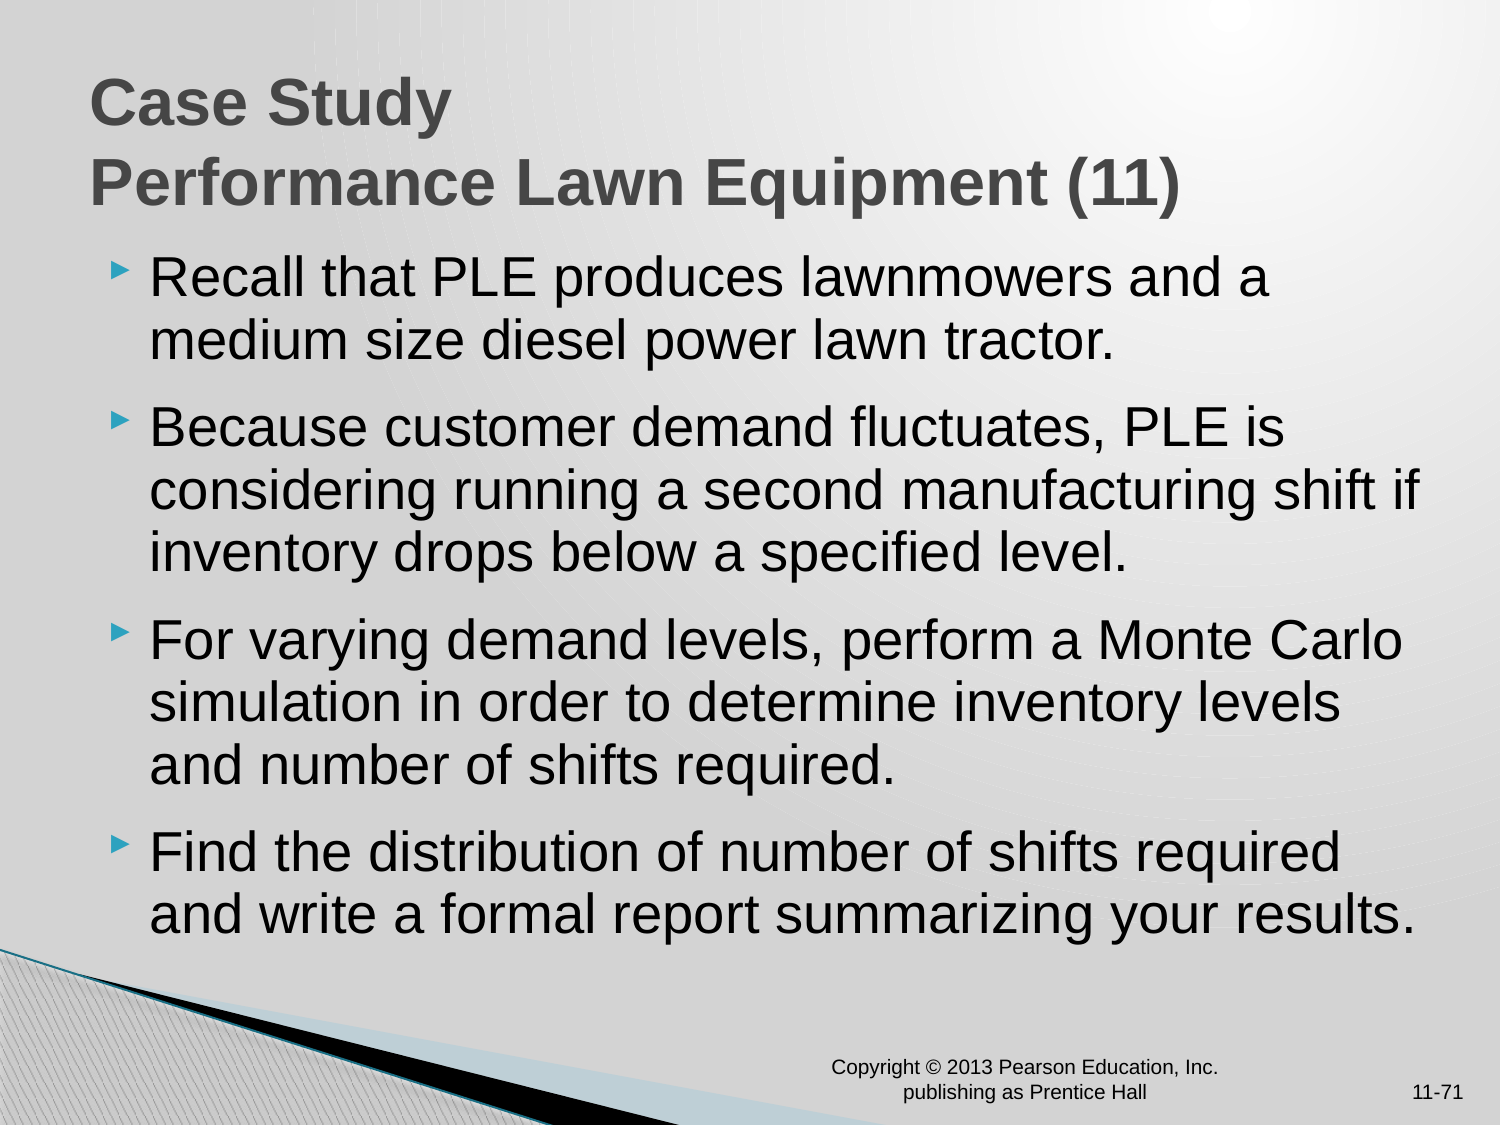

# Case Study Performance Lawn Equipment (11)
Recall that PLE produces lawnmowers and a medium size diesel power lawn tractor.
Because customer demand fluctuates, PLE is considering running a second manufacturing shift if inventory drops below a specified level.
For varying demand levels, perform a Monte Carlo simulation in order to determine inventory levels and number of shifts required.
Find the distribution of number of shifts required and write a formal report summarizing your results.
Copyright © 2013 Pearson Education, Inc. publishing as Prentice Hall
11-71